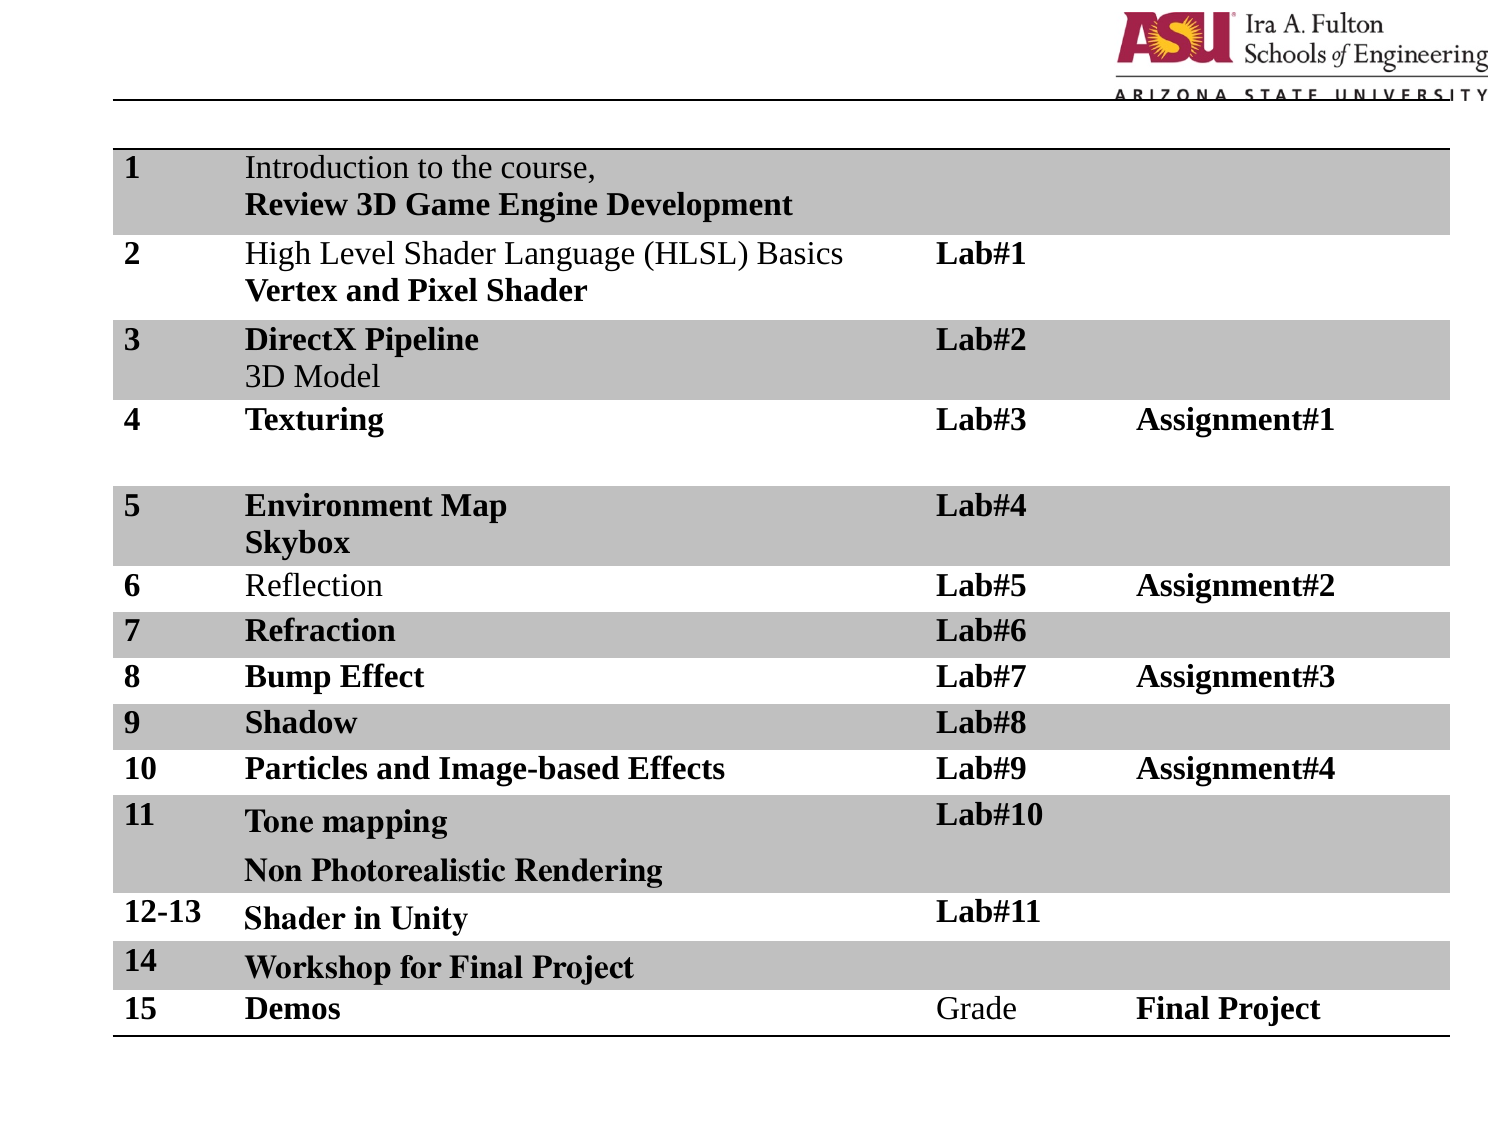

|  |  |  |  |
| --- | --- | --- | --- |
| 1 | Introduction to the course, Review 3D Game Engine Development |  |  |
| 2 | High Level Shader Language (HLSL) Basics Vertex and Pixel Shader | Lab#1 |  |
| 3 | DirectX Pipeline 3D Model | Lab#2 |  |
| 4 | Texturing | Lab#3 | Assignment#1 |
| 5 | Environment Map Skybox | Lab#4 |  |
| 6 | Reflection | Lab#5 | Assignment#2 |
| 7 | Refraction | Lab#6 |  |
| 8 | Bump Effect | Lab#7 | Assignment#3 |
| 9 | Shadow | Lab#8 |  |
| 10 | Particles and Image-based Effects | Lab#9 | Assignment#4 |
| 11 | Tone mapping Non Photorealistic Rendering | Lab#10 |  |
| 12-13 | Shader in Unity | Lab#11 |  |
| 14 | Workshop for Final Project |  |  |
| 15 | Demos | Grade | Final Project |
1/7/2019